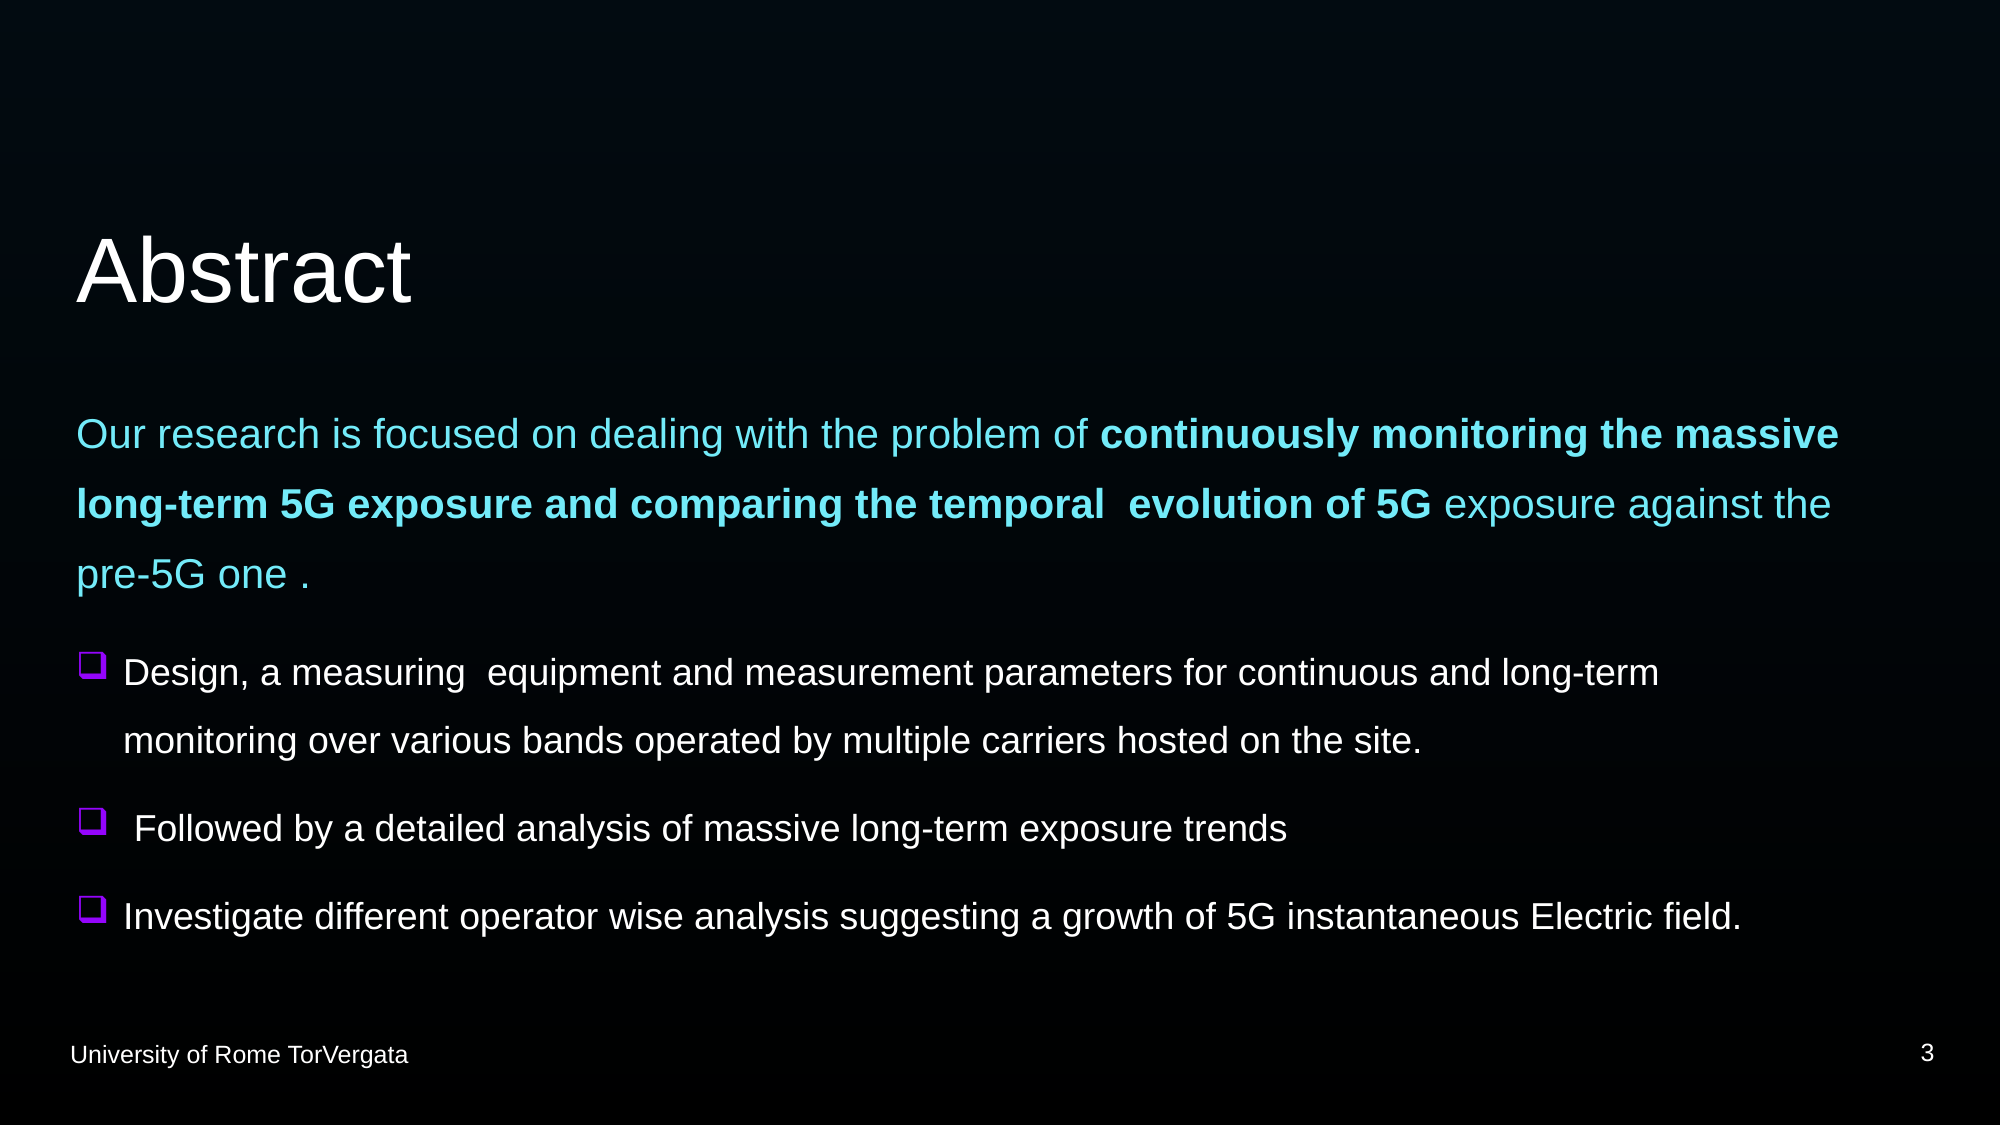

# Abstract
Our research is focused on dealing with the problem of continuously monitoring the massive long-term 5G exposure and comparing the temporal  evolution of 5G exposure against the pre-5G one .

Design, a measuring  equipment and measurement parameters for continuous and long-term monitoring over various bands operated by multiple carriers hosted on the site.
 Followed by a detailed analysis of massive long-term exposure trends
Investigate different operator wise analysis suggesting a growth of 5G instantaneous Electric field.

3
University of Rome TorVergata